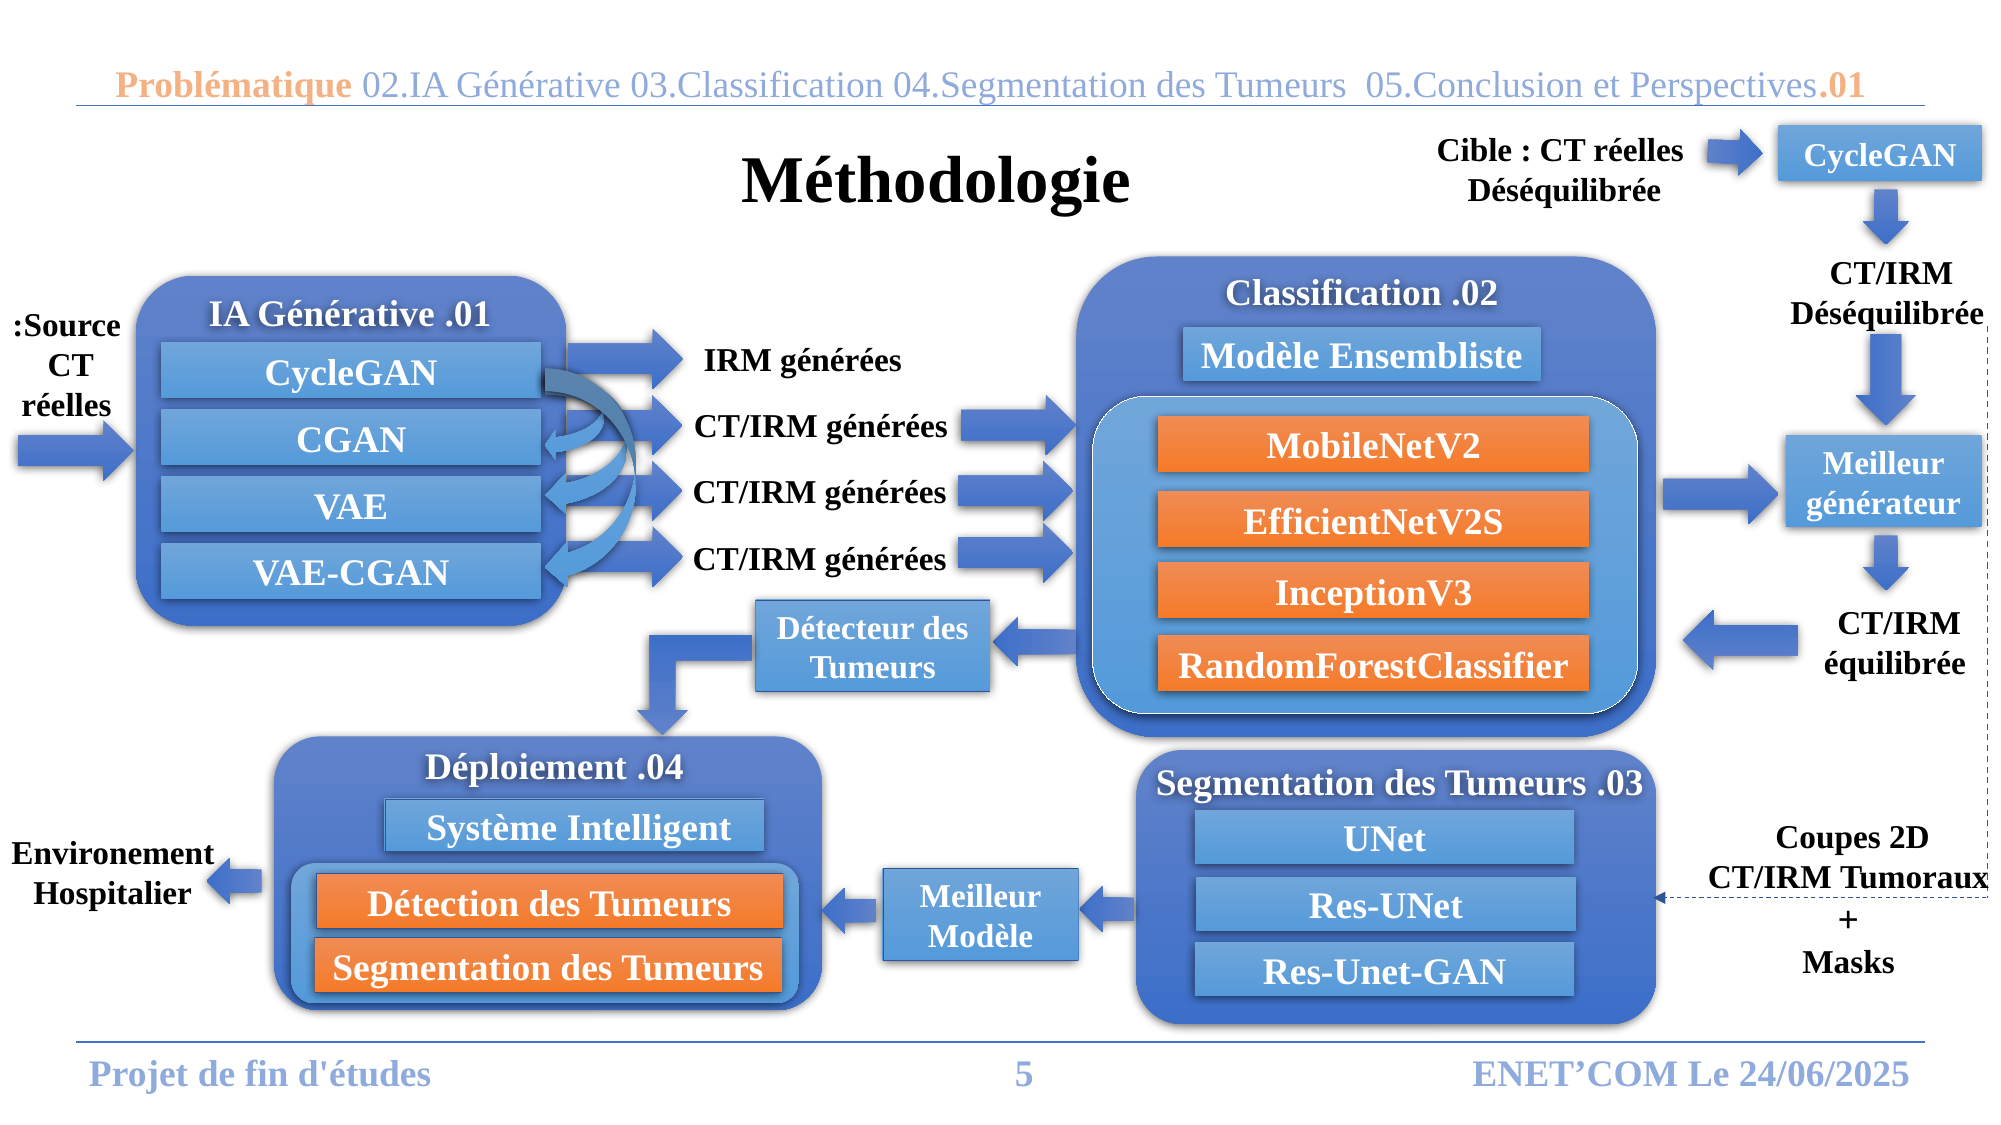

01.Problématique 02.IA Générative 03.Classification 04.Segmentation des Tumeurs  05.Conclusion et Perspectives
Méthodologie

CycleGAN
Cible : CT réelles Déséquilibrée

CT/IRM
Déséquilibrée
02. Classification
01. IA Générative

IRM générées

Modèle Ensembliste

Source:
CT
réelles

CycleGAN

CT/IRM générées

CGAN
MobileNetV2

Meilleur générateur
CT/IRM générées

VAE
EfficientNetV2S
CT/IRM générées

VAE-CGAN
InceptionV3
Détecteur des Tumeurs

CT/IRM
équilibrée

RandomForestClassifier
04. Déploiement

03. Segmentation des Tumeurs

Système Intelligent
UNet
Environement Hospitalier

Coupes 2D
CT/IRM Tumoraux
+
Masks

Meilleur
Modèle
Détection des Tumeurs
Res-UNet

Segmentation des Tumeurs
Res-Unet-GAN
Projet de fin d'études
ENET’COM Le 24/06/2025
5